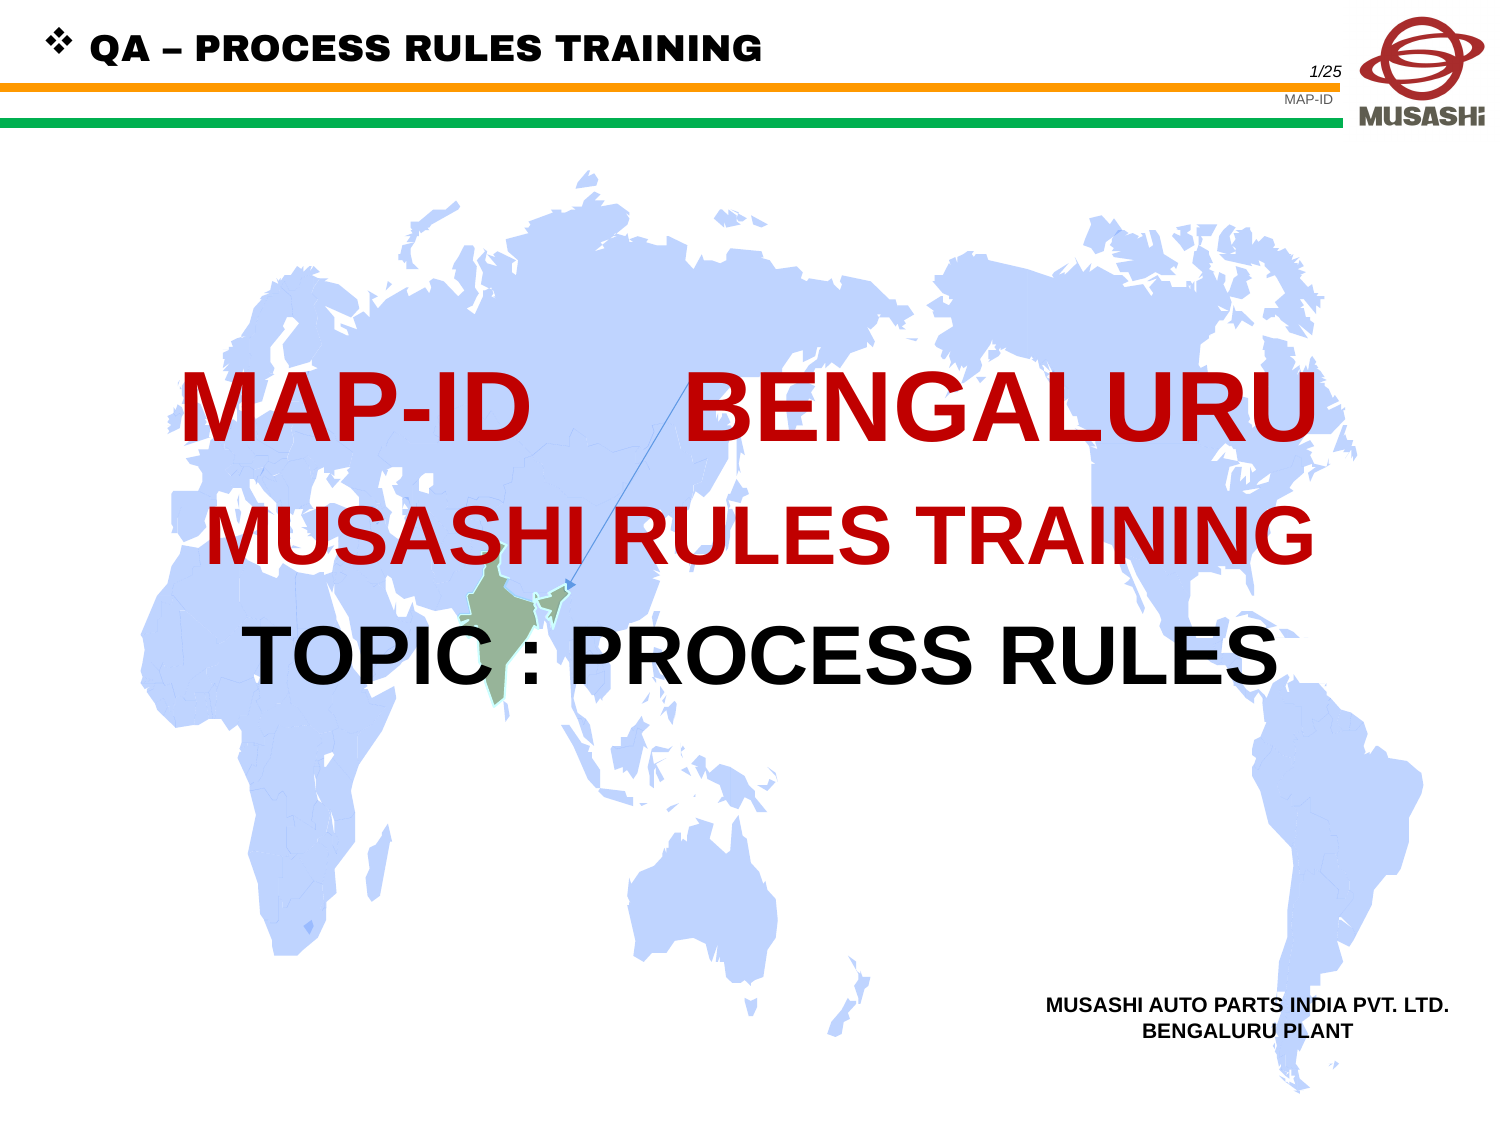

QA – PROCESS RULES TRAINING

MAP-ID　BENGALURU
MUSASHI RULES TRAINING
TOPIC : PROCESS RULES

MUSASHI AUTO PARTS INDIA PVT. LTD.
BENGALURU PLANT